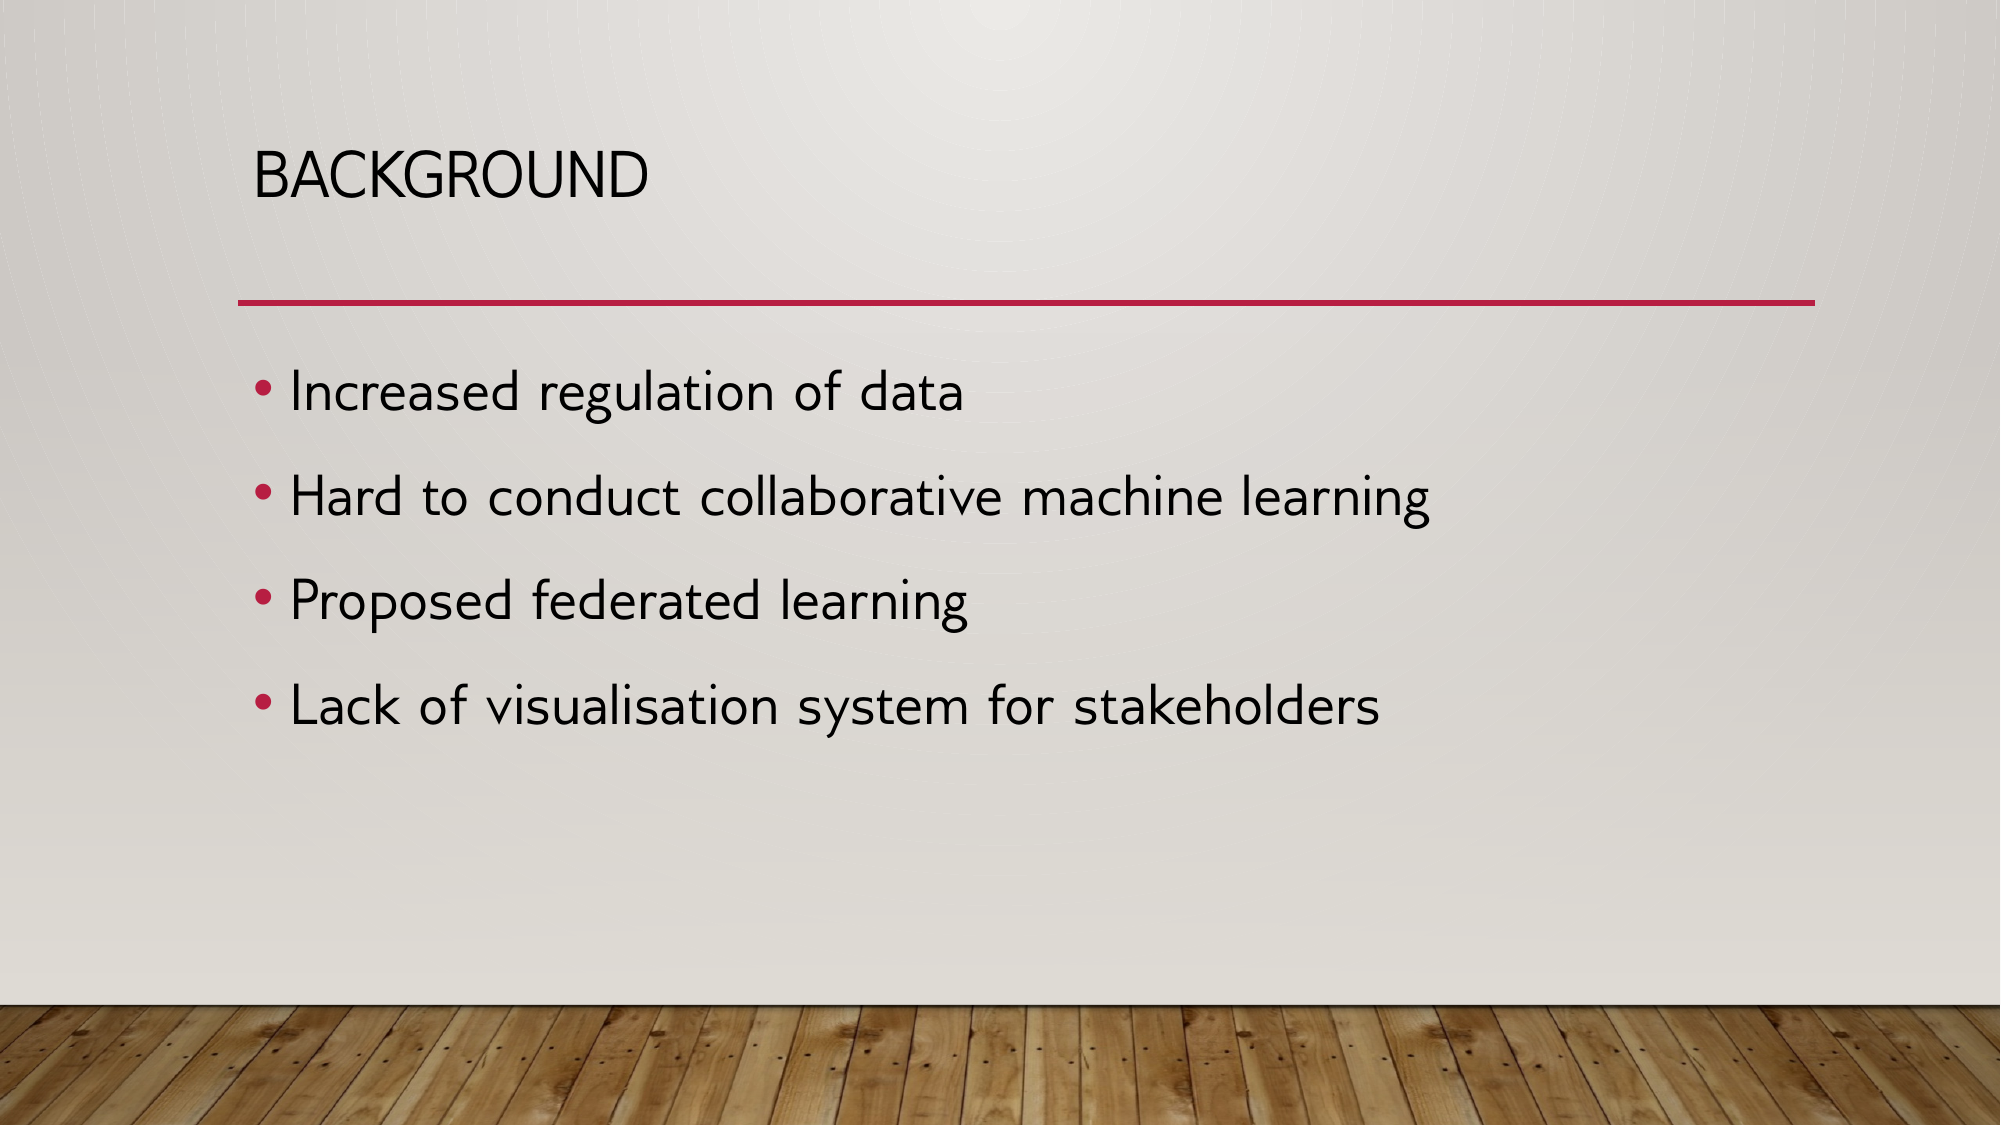

# Background
Increased regulation of data
Hard to conduct collaborative machine learning
Proposed federated learning
Lack of visualisation system for stakeholders